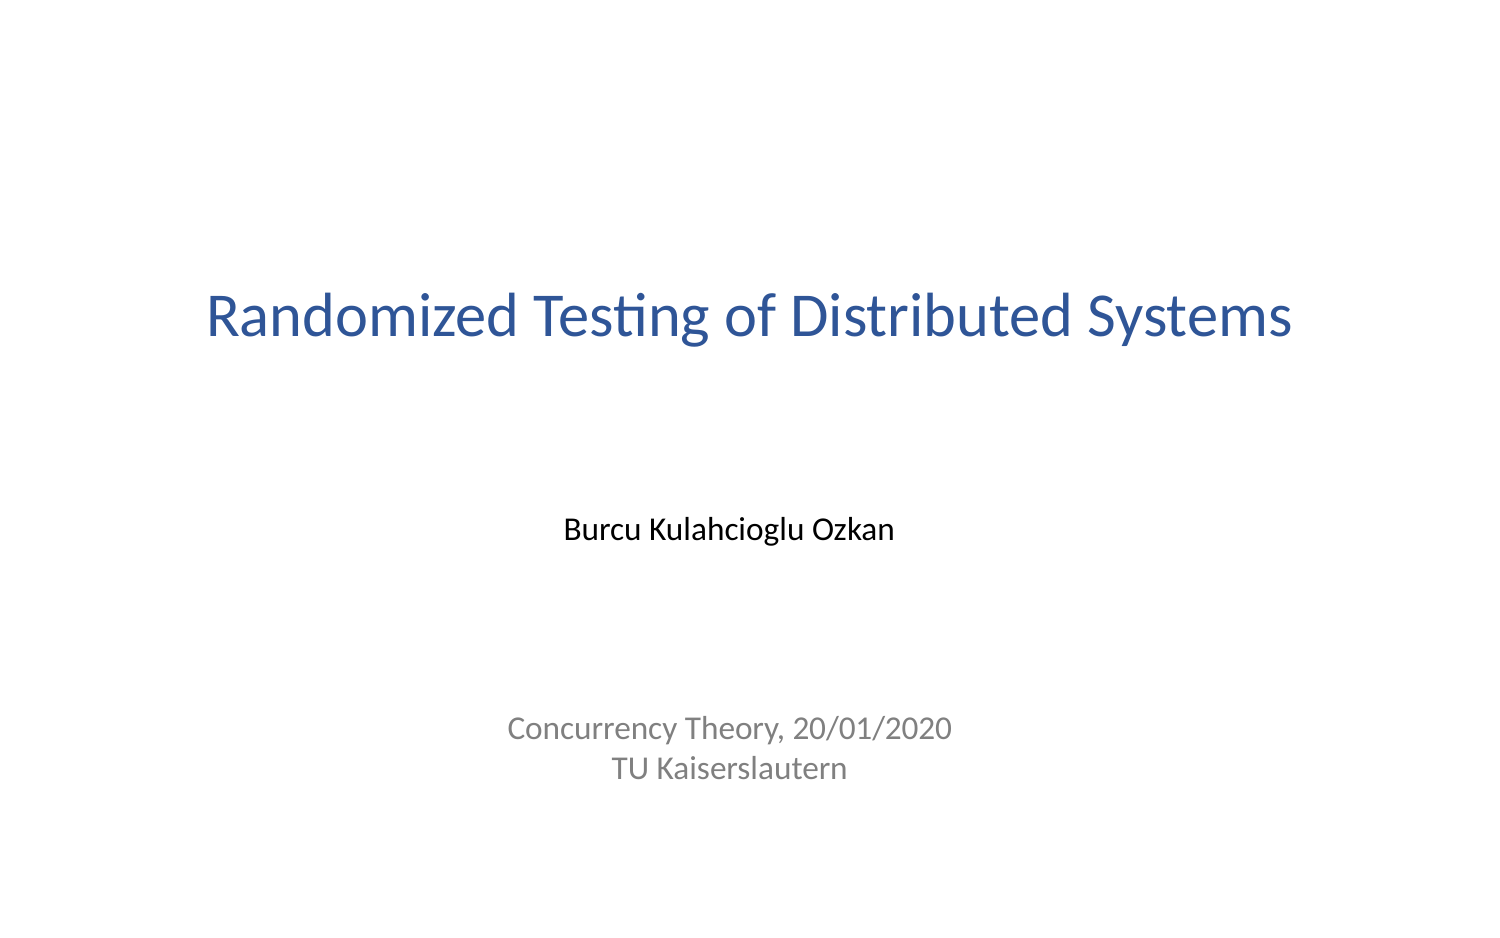

# Randomized Testing of Distributed Systems
Burcu Kulahcioglu Ozkan
Concurrency Theory, 20/01/2020
TU Kaiserslautern